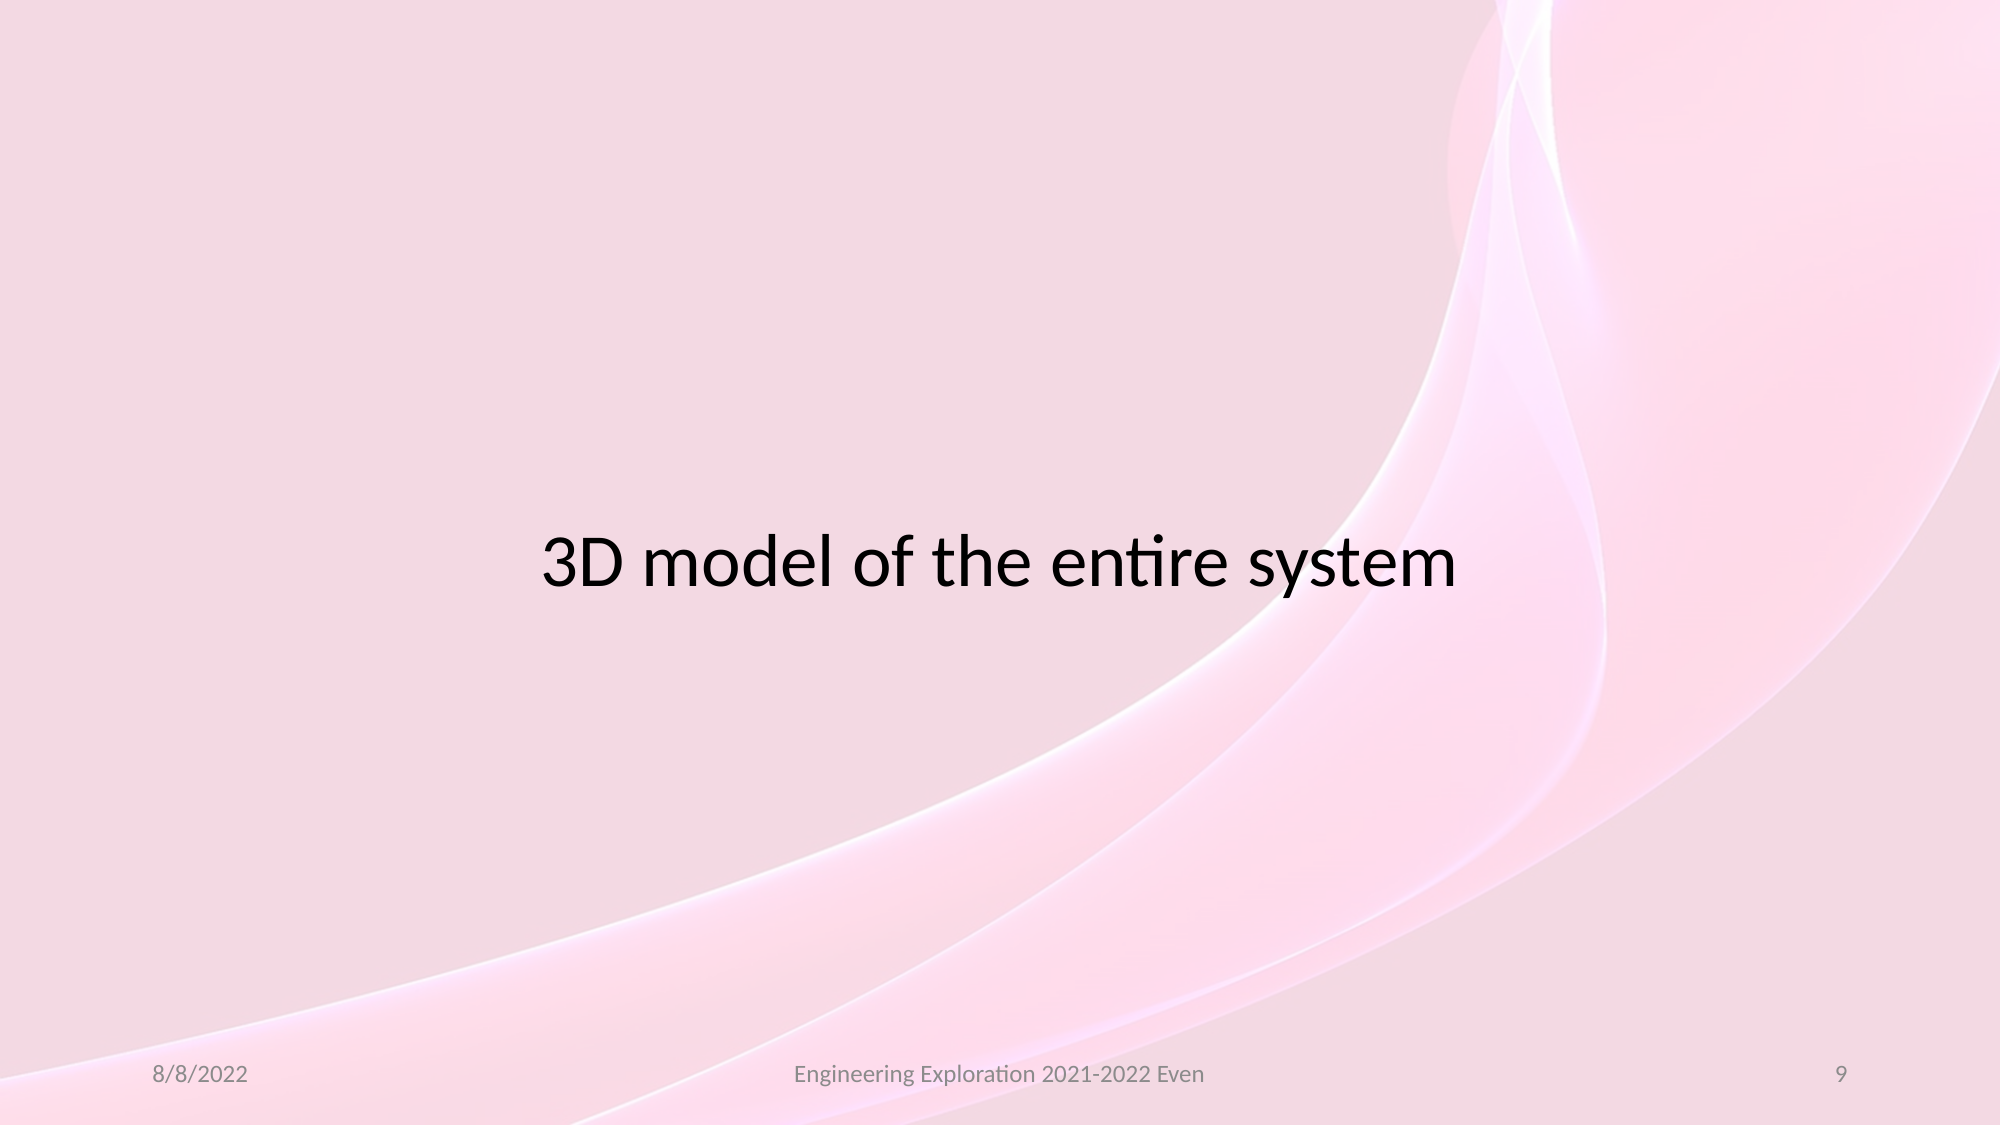

# 3D model of the entire system
8/8/2022
Engineering Exploration 2021-2022 Even
9